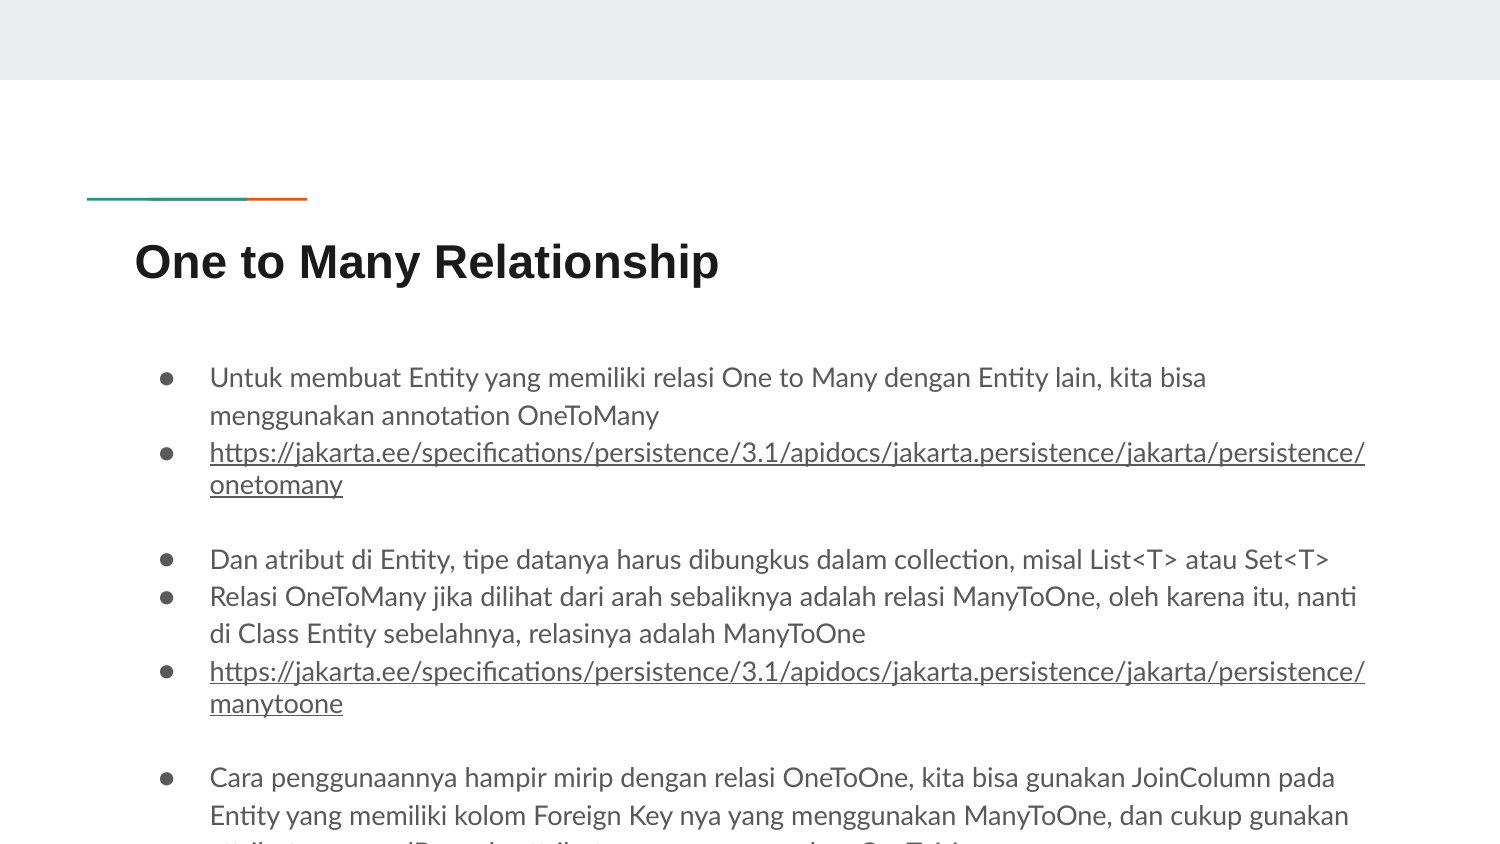

# One to Many Relationship
Untuk membuat Entity yang memiliki relasi One to Many dengan Entity lain, kita bisa menggunakan annotation OneToMany
https://jakarta.ee/specifications/persistence/3.1/apidocs/jakarta.persistence/jakarta/persistence/onetomany
Dan atribut di Entity, tipe datanya harus dibungkus dalam collection, misal List<T> atau Set<T>
Relasi OneToMany jika dilihat dari arah sebaliknya adalah relasi ManyToOne, oleh karena itu, nanti di Class Entity sebelahnya, relasinya adalah ManyToOne
https://jakarta.ee/specifications/persistence/3.1/apidocs/jakarta.persistence/jakarta/persistence/manytoone
Cara penggunaannya hampir mirip dengan relasi OneToOne, kita bisa gunakan JoinColumn pada Entity yang memiliki kolom Foreign Key nya yang menggunakan ManyToOne, dan cukup gunakan attribute mappedBy pada attribute yang menggunakan OneToMany